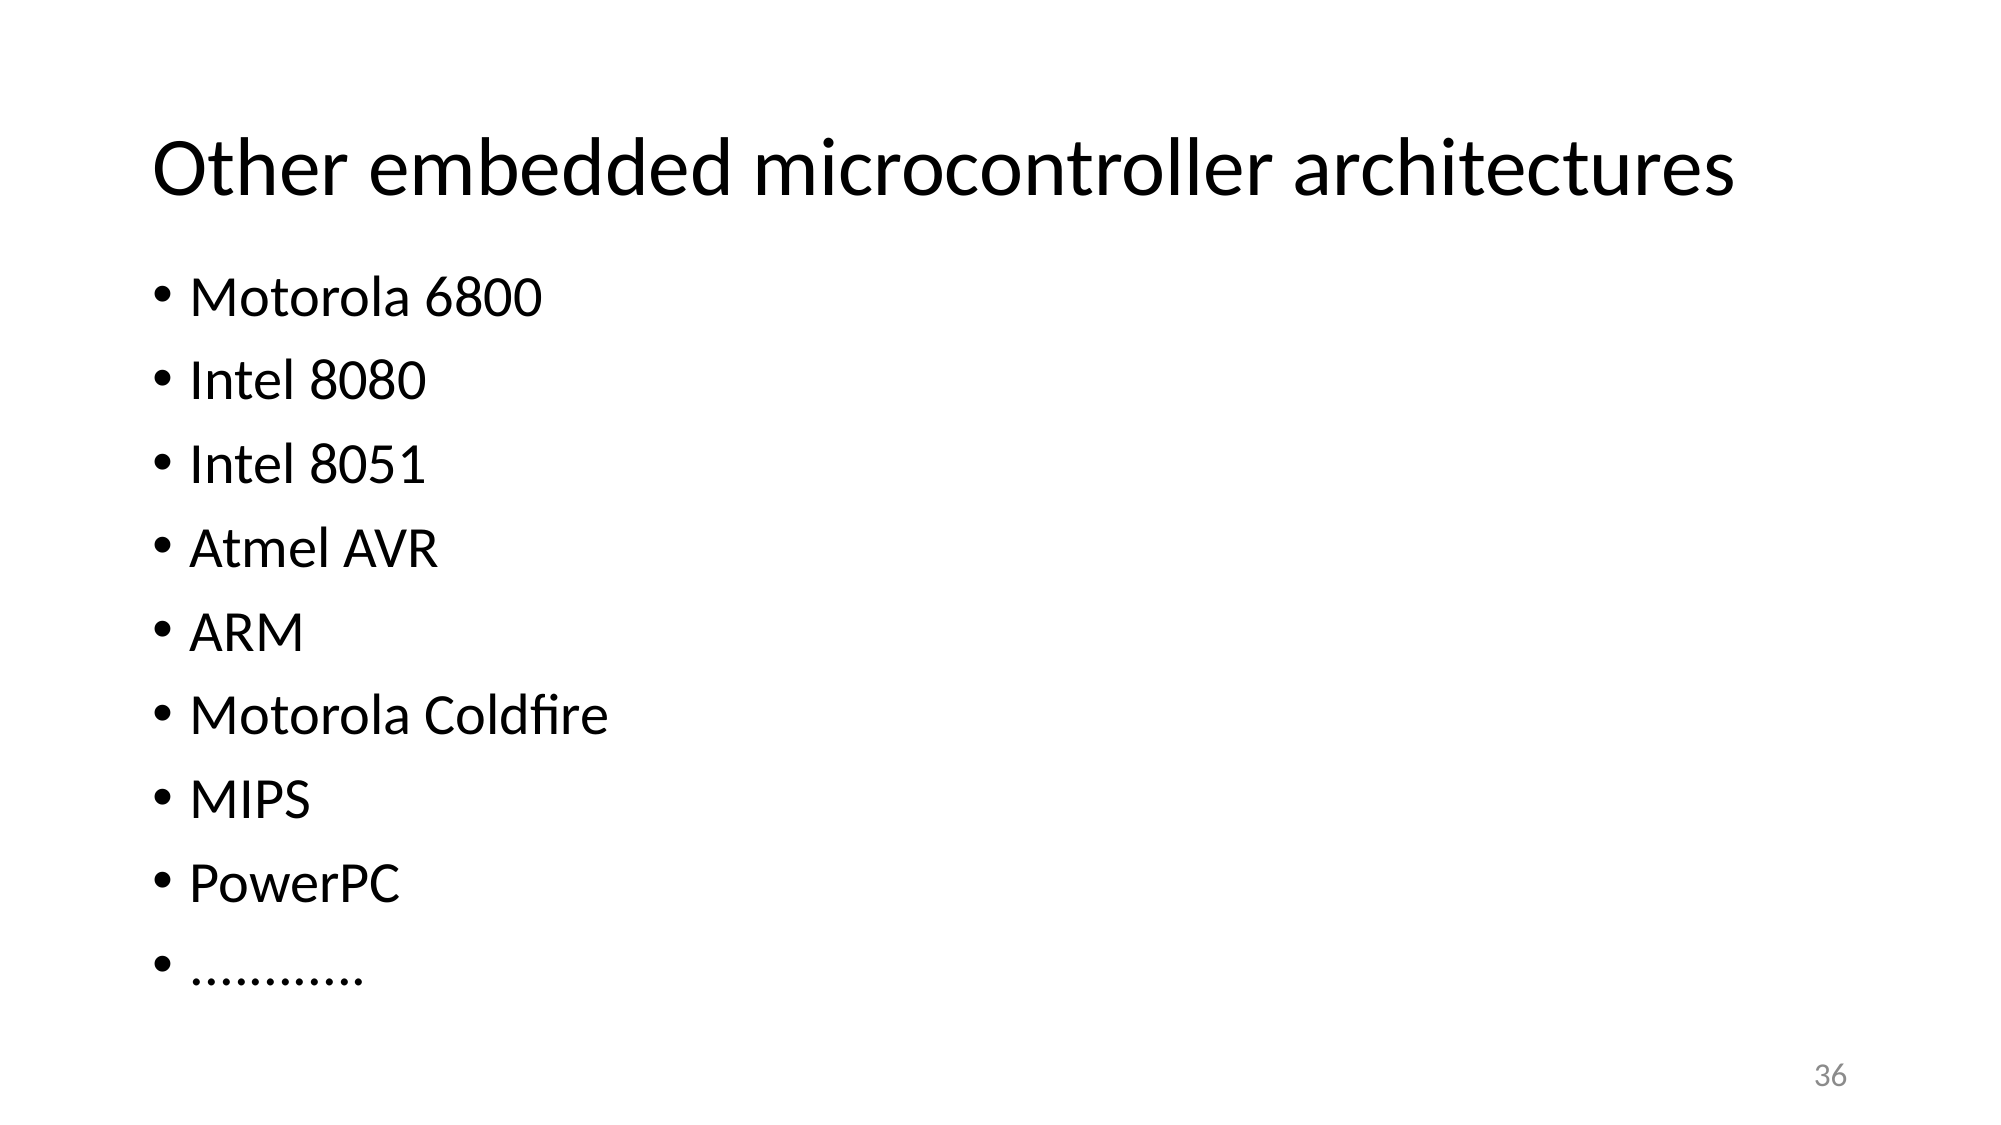

# Other embedded microcontroller architectures
Motorola 6800
Intel 8080
Intel 8051
Atmel AVR
ARM
Motorola Coldfire
MIPS
PowerPC
............

36